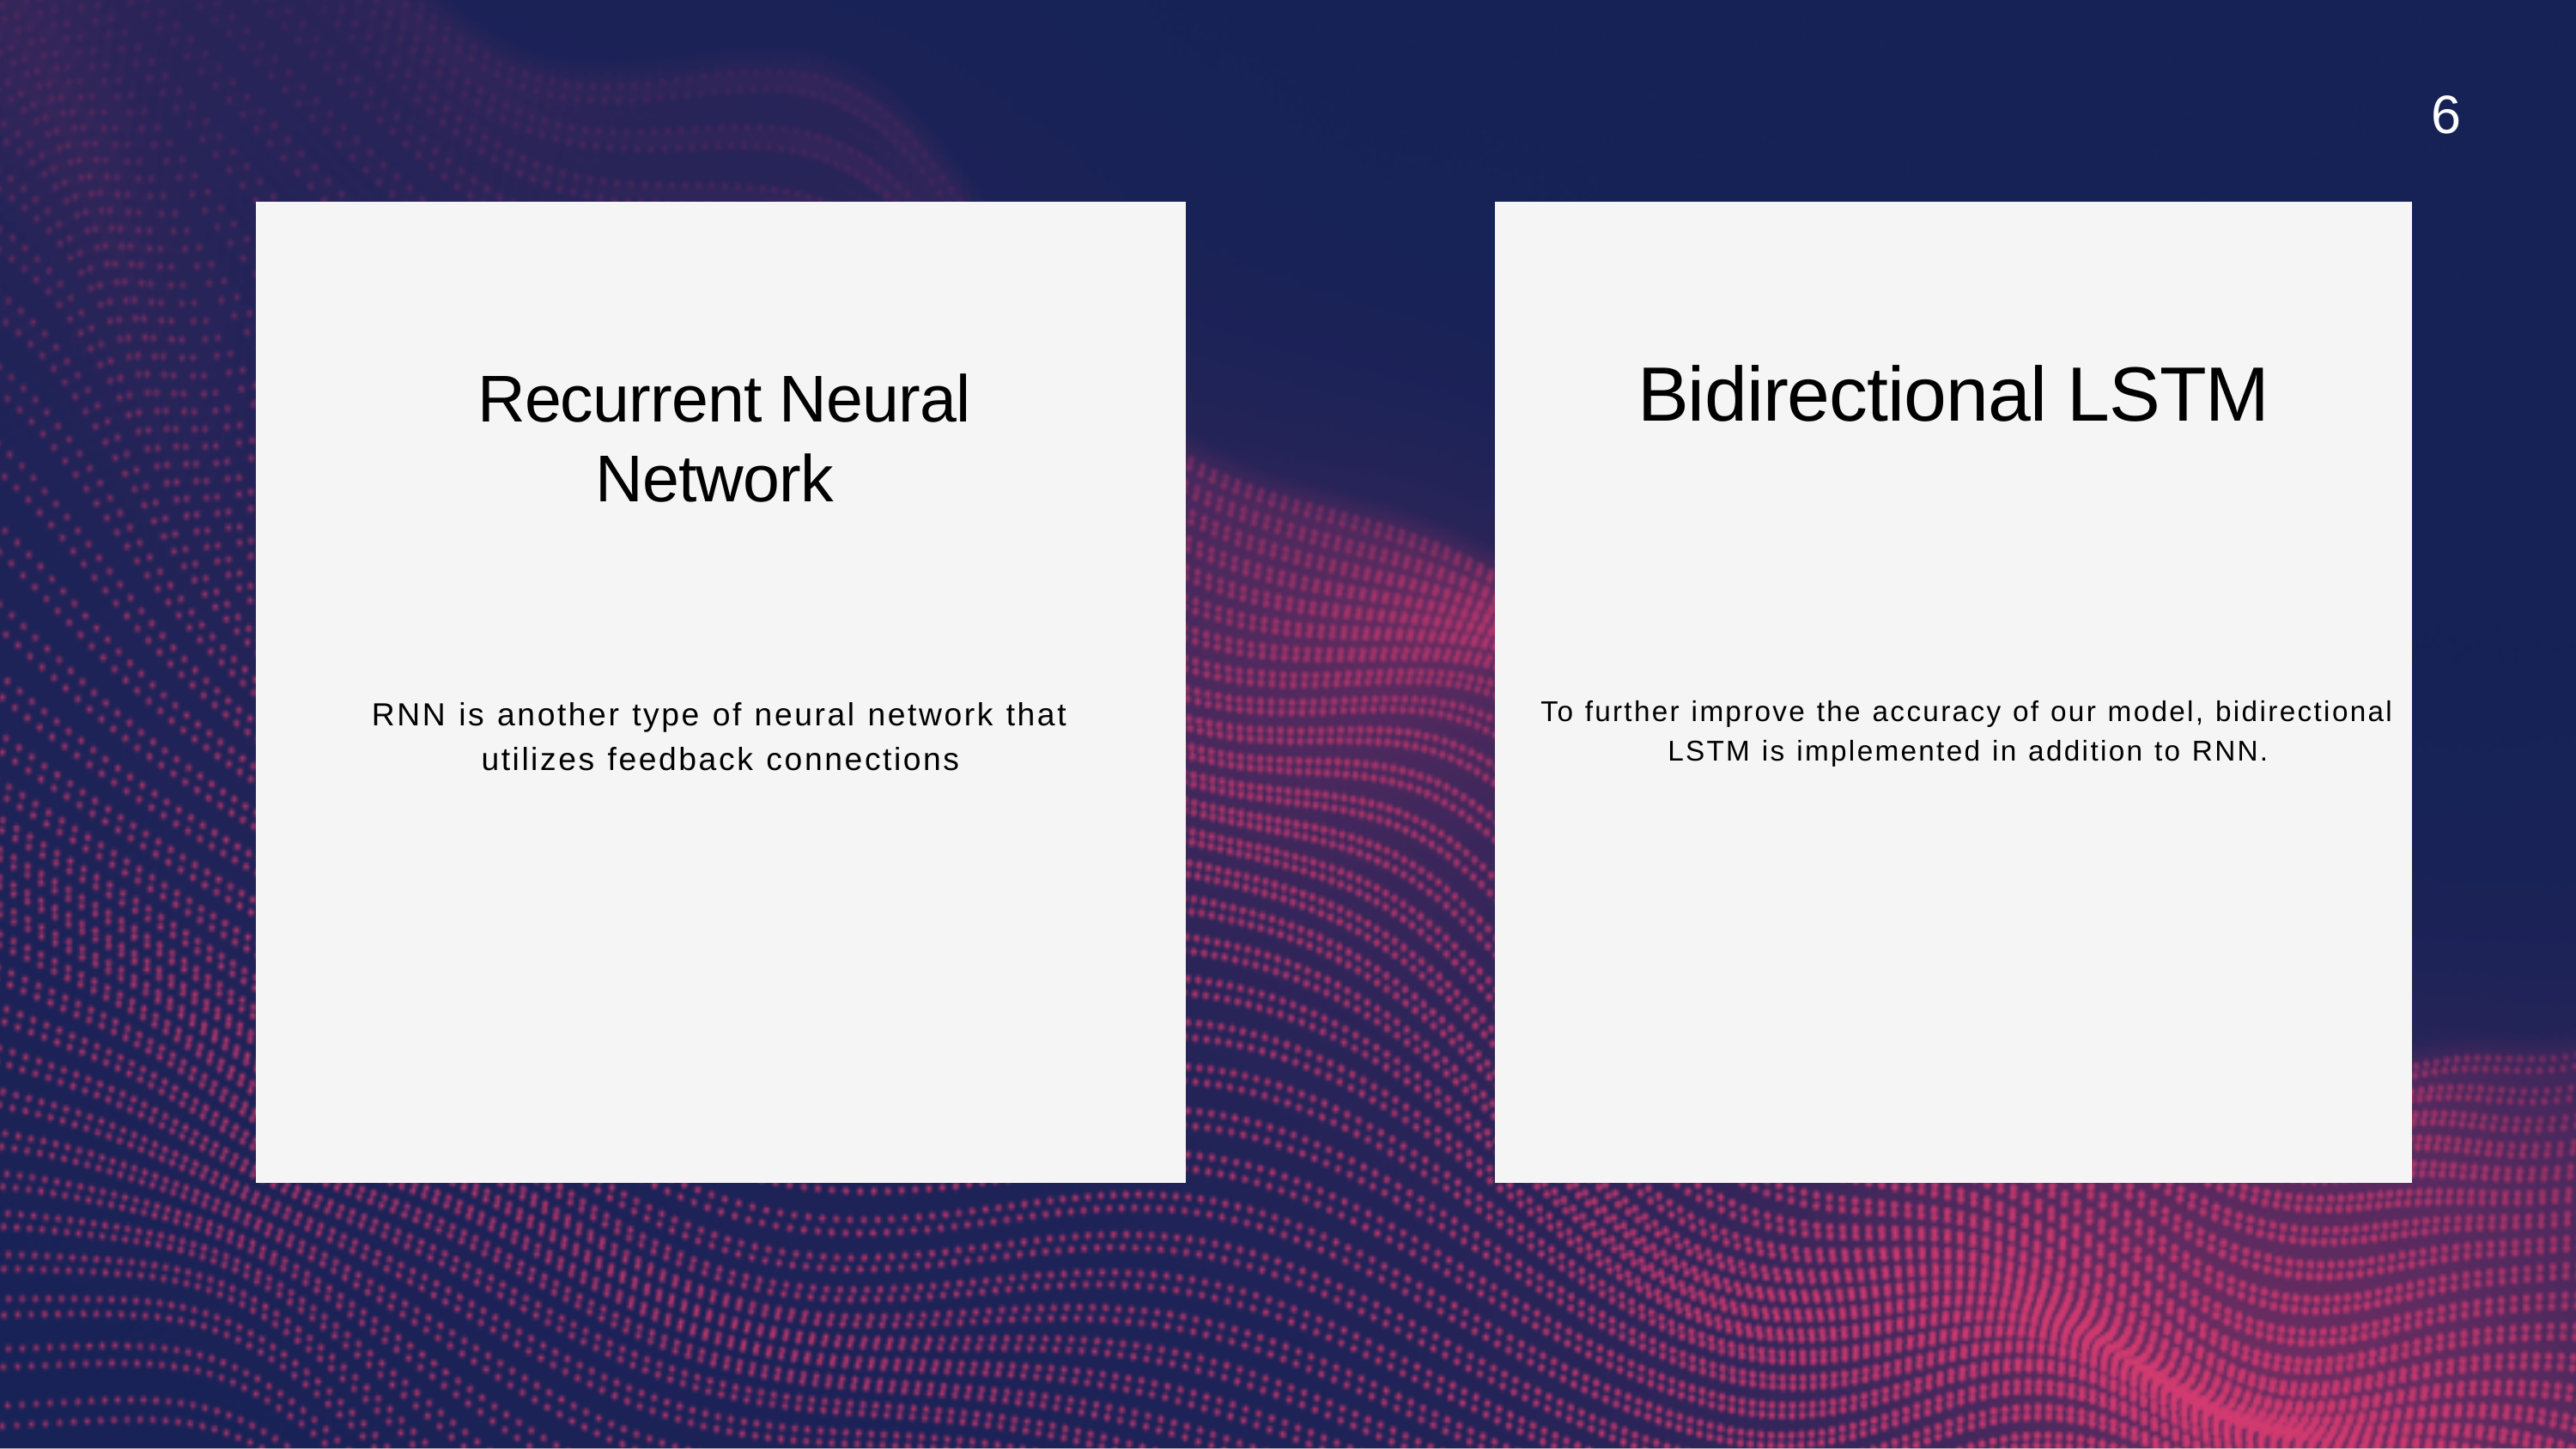

6

Bidirectional LSTM
 Recurrent Neural Network
RNN is another type of neural network that utilizes feedback connections
To further improve the accuracy of our model, bidirectional LSTM is implemented in addition to RNN.